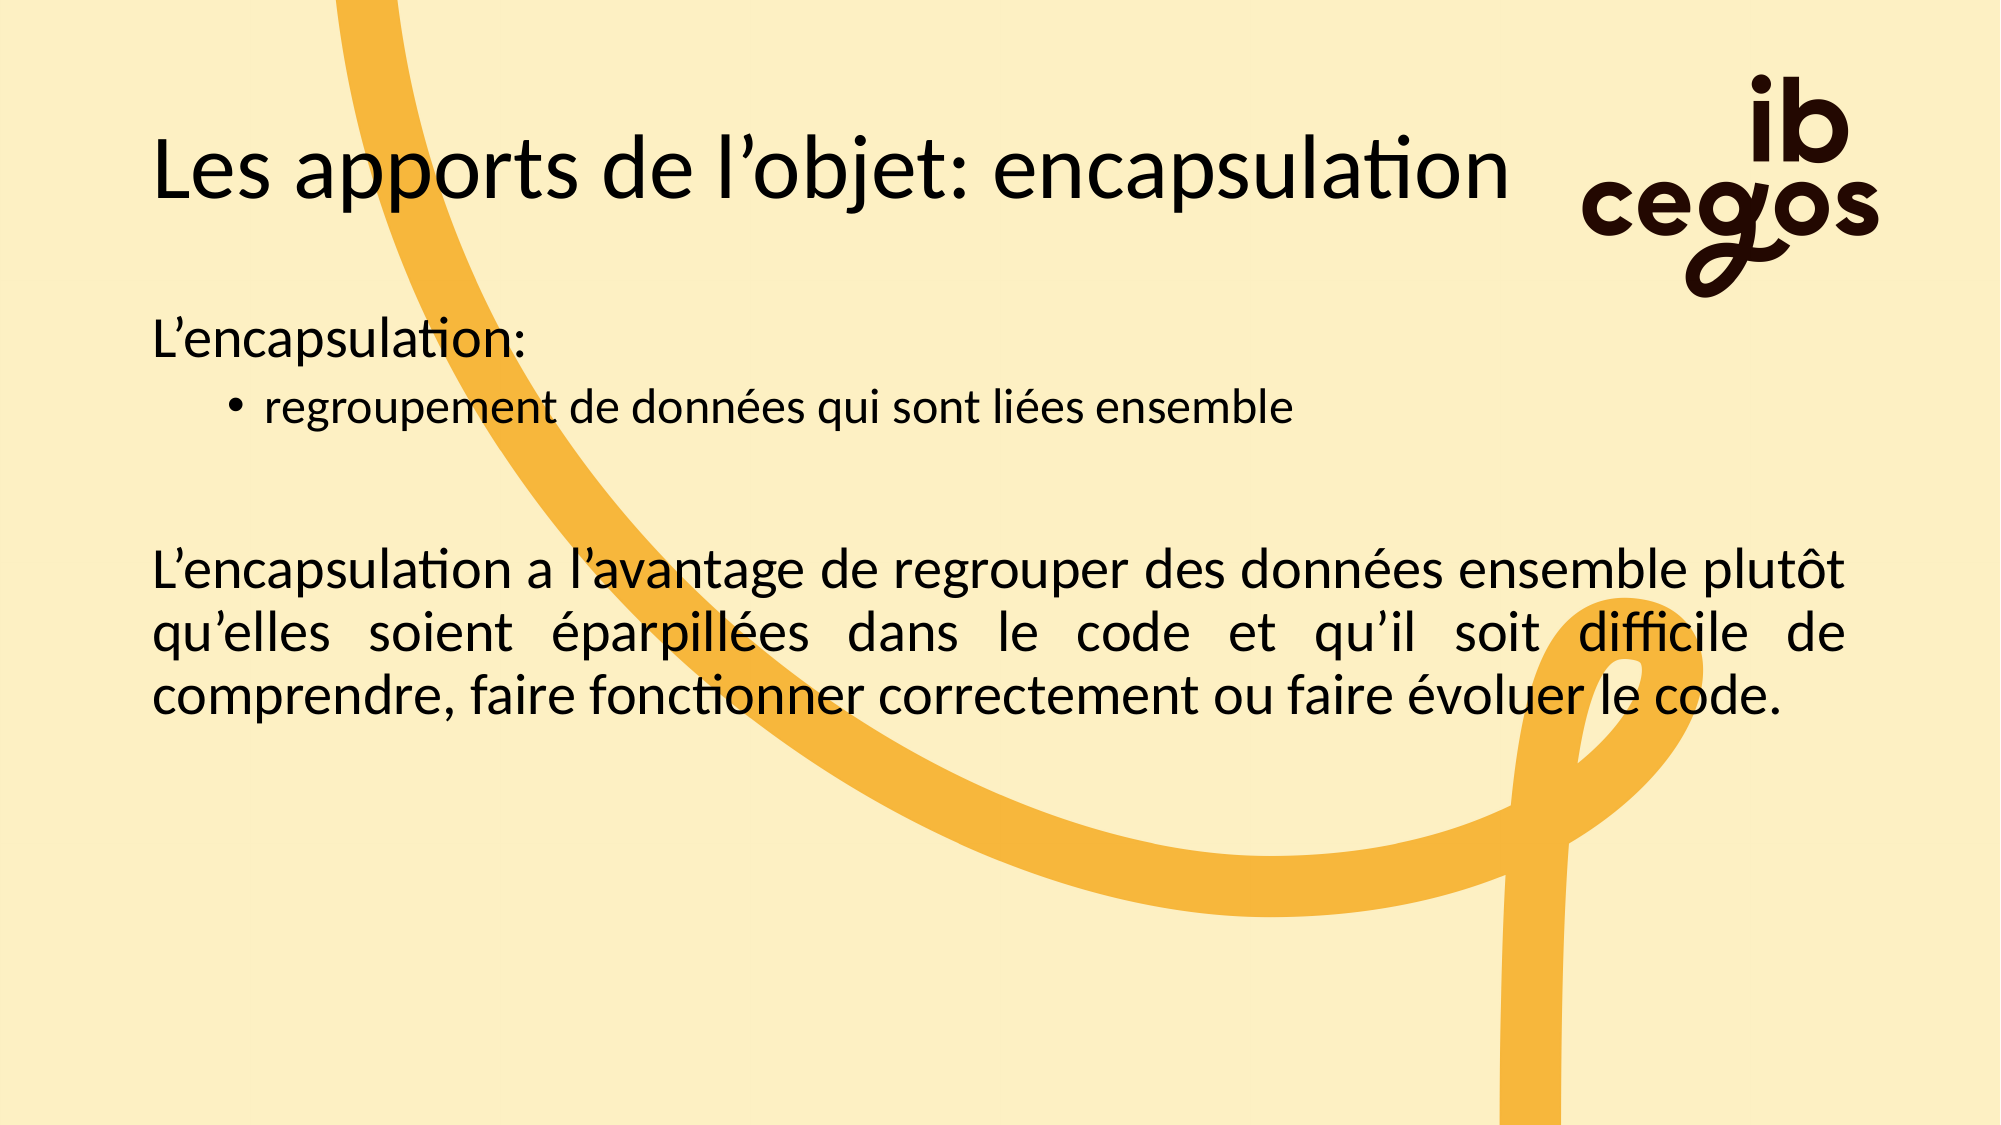

# Les apports de l’objet: encapsulation
L’encapsulation:
regroupement de données qui sont liées ensemble

L’encapsulation a l’avantage de regrouper des données ensemble plutôt qu’elles soient éparpillées dans le code et qu’il soit difficile de comprendre, faire fonctionner correctement ou faire évoluer le code.